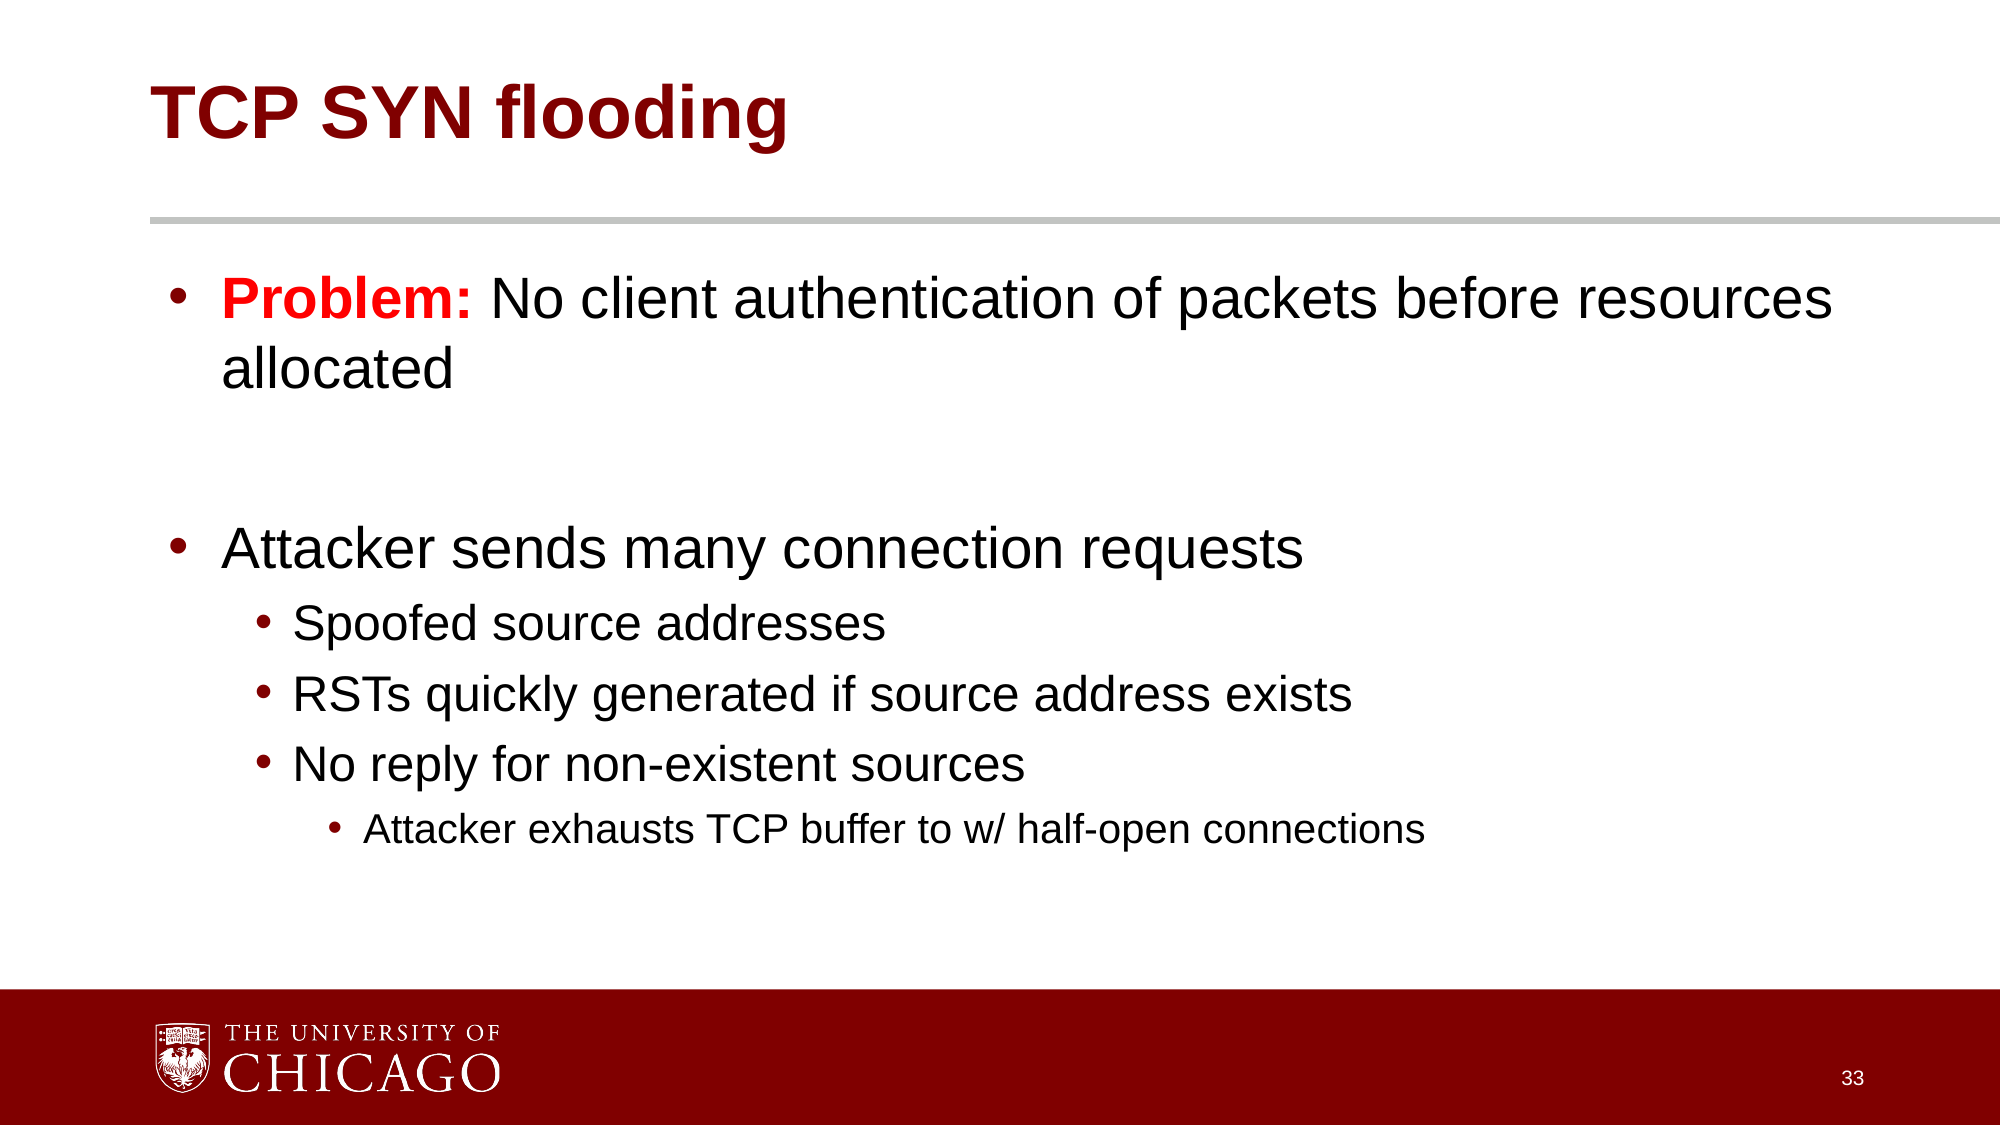

# TCP SYN flooding
Problem: No client authentication of packets before resources allocated

Attacker sends many connection requests
Spoofed source addresses
RSTs quickly generated if source address exists
No reply for non-existent sources
Attacker exhausts TCP buffer to w/ half-open connections
33